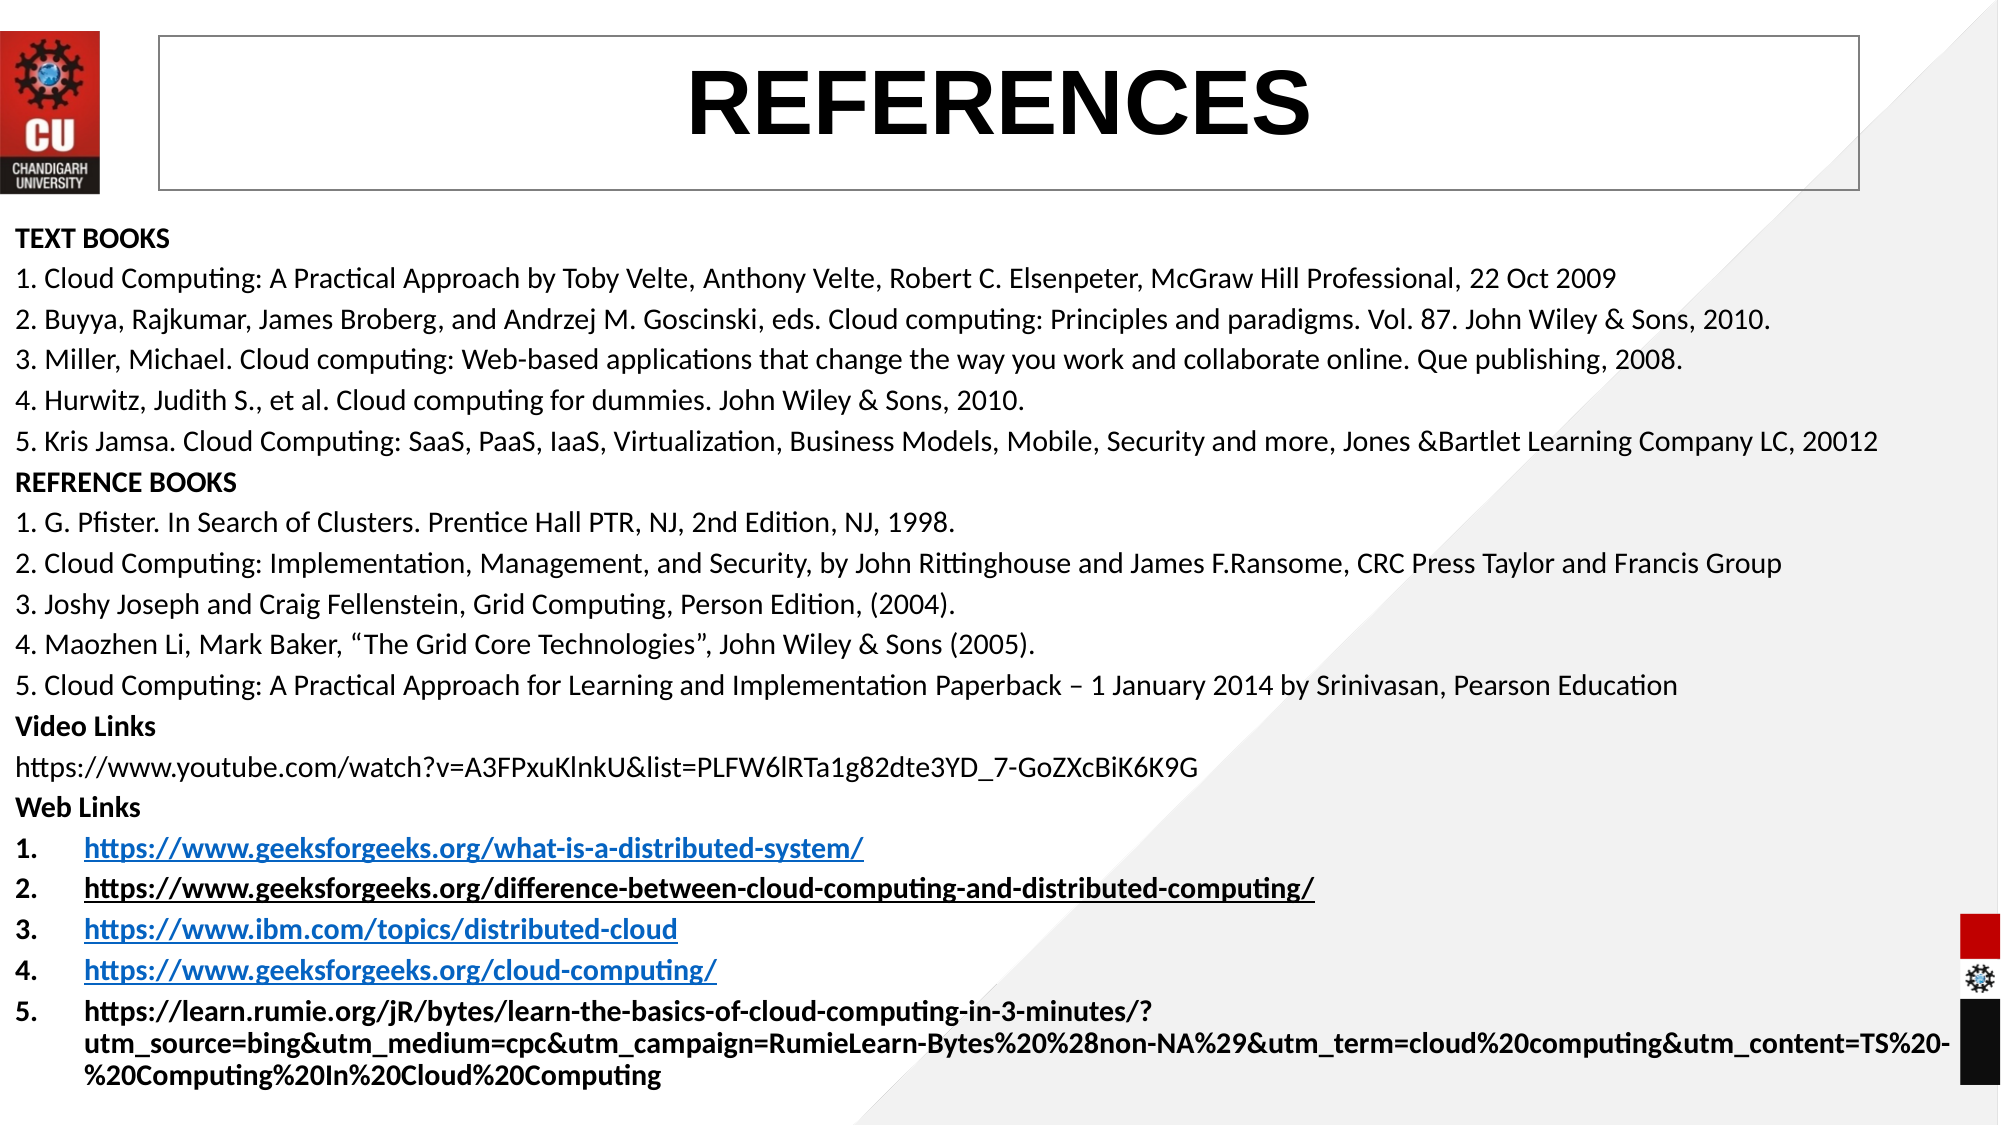

# REFERENCES

TEXT BOOKS
1. Cloud Computing: A Practical Approach by Toby Velte, Anthony Velte, Robert C. Elsenpeter, McGraw Hill Professional, 22 Oct 2009
2. Buyya, Rajkumar, James Broberg, and Andrzej M. Goscinski, eds. Cloud computing: Principles and paradigms. Vol. 87. John Wiley & Sons, 2010.
3. Miller, Michael. Cloud computing: Web-based applications that change the way you work and collaborate online. Que publishing, 2008.
4. Hurwitz, Judith S., et al. Cloud computing for dummies. John Wiley & Sons, 2010.
5. Kris Jamsa. Cloud Computing: SaaS, PaaS, IaaS, Virtualization, Business Models, Mobile, Security and more, Jones &Bartlet Learning Company LC, 20012
REFRENCE BOOKS
1. G. Pfister. In Search of Clusters. Prentice Hall PTR, NJ, 2nd Edition, NJ, 1998.
2. Cloud Computing: Implementation, Management, and Security, by John Rittinghouse and James F.Ransome, CRC Press Taylor and Francis Group
3. Joshy Joseph and Craig Fellenstein, Grid Computing, Person Edition, (2004).
4. Maozhen Li, Mark Baker, “The Grid Core Technologies”, John Wiley & Sons (2005).
5. Cloud Computing: A Practical Approach for Learning and Implementation Paperback – 1 January 2014 by Srinivasan, Pearson Education
Video Links
https://www.youtube.com/watch?v=A3FPxuKlnkU&list=PLFW6lRTa1g82dte3YD_7-GoZXcBiK6K9G
Web Links
https://www.geeksforgeeks.org/what-is-a-distributed-system/
https://www.geeksforgeeks.org/difference-between-cloud-computing-and-distributed-computing/
https://www.ibm.com/topics/distributed-cloud
https://www.geeksforgeeks.org/cloud-computing/
https://learn.rumie.org/jR/bytes/learn-the-basics-of-cloud-computing-in-3-minutes/?utm_source=bing&utm_medium=cpc&utm_campaign=RumieLearn-Bytes%20%28non-NA%29&utm_term=cloud%20computing&utm_content=TS%20-%20Computing%20In%20Cloud%20Computing

67